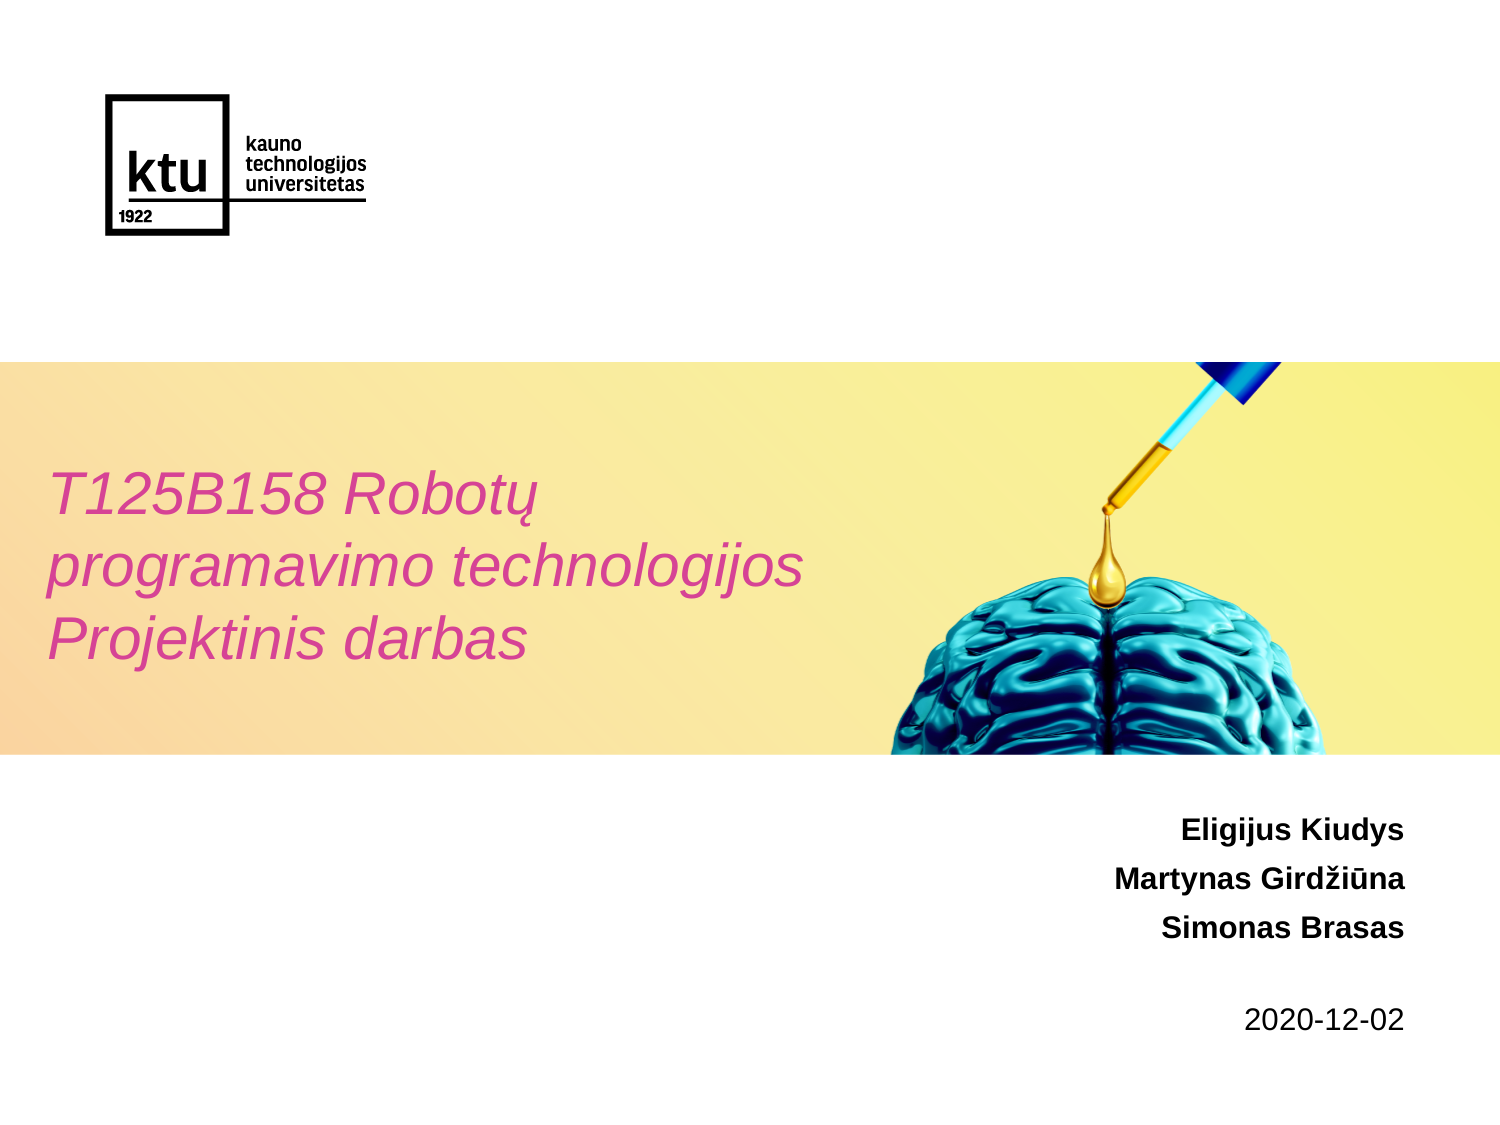

# T125B158 Robotų programavimo technologijos Projektinis darbas
Eligijus Kiudys
Martynas Girdžiūna
Simonas Brasas
2020-12-02